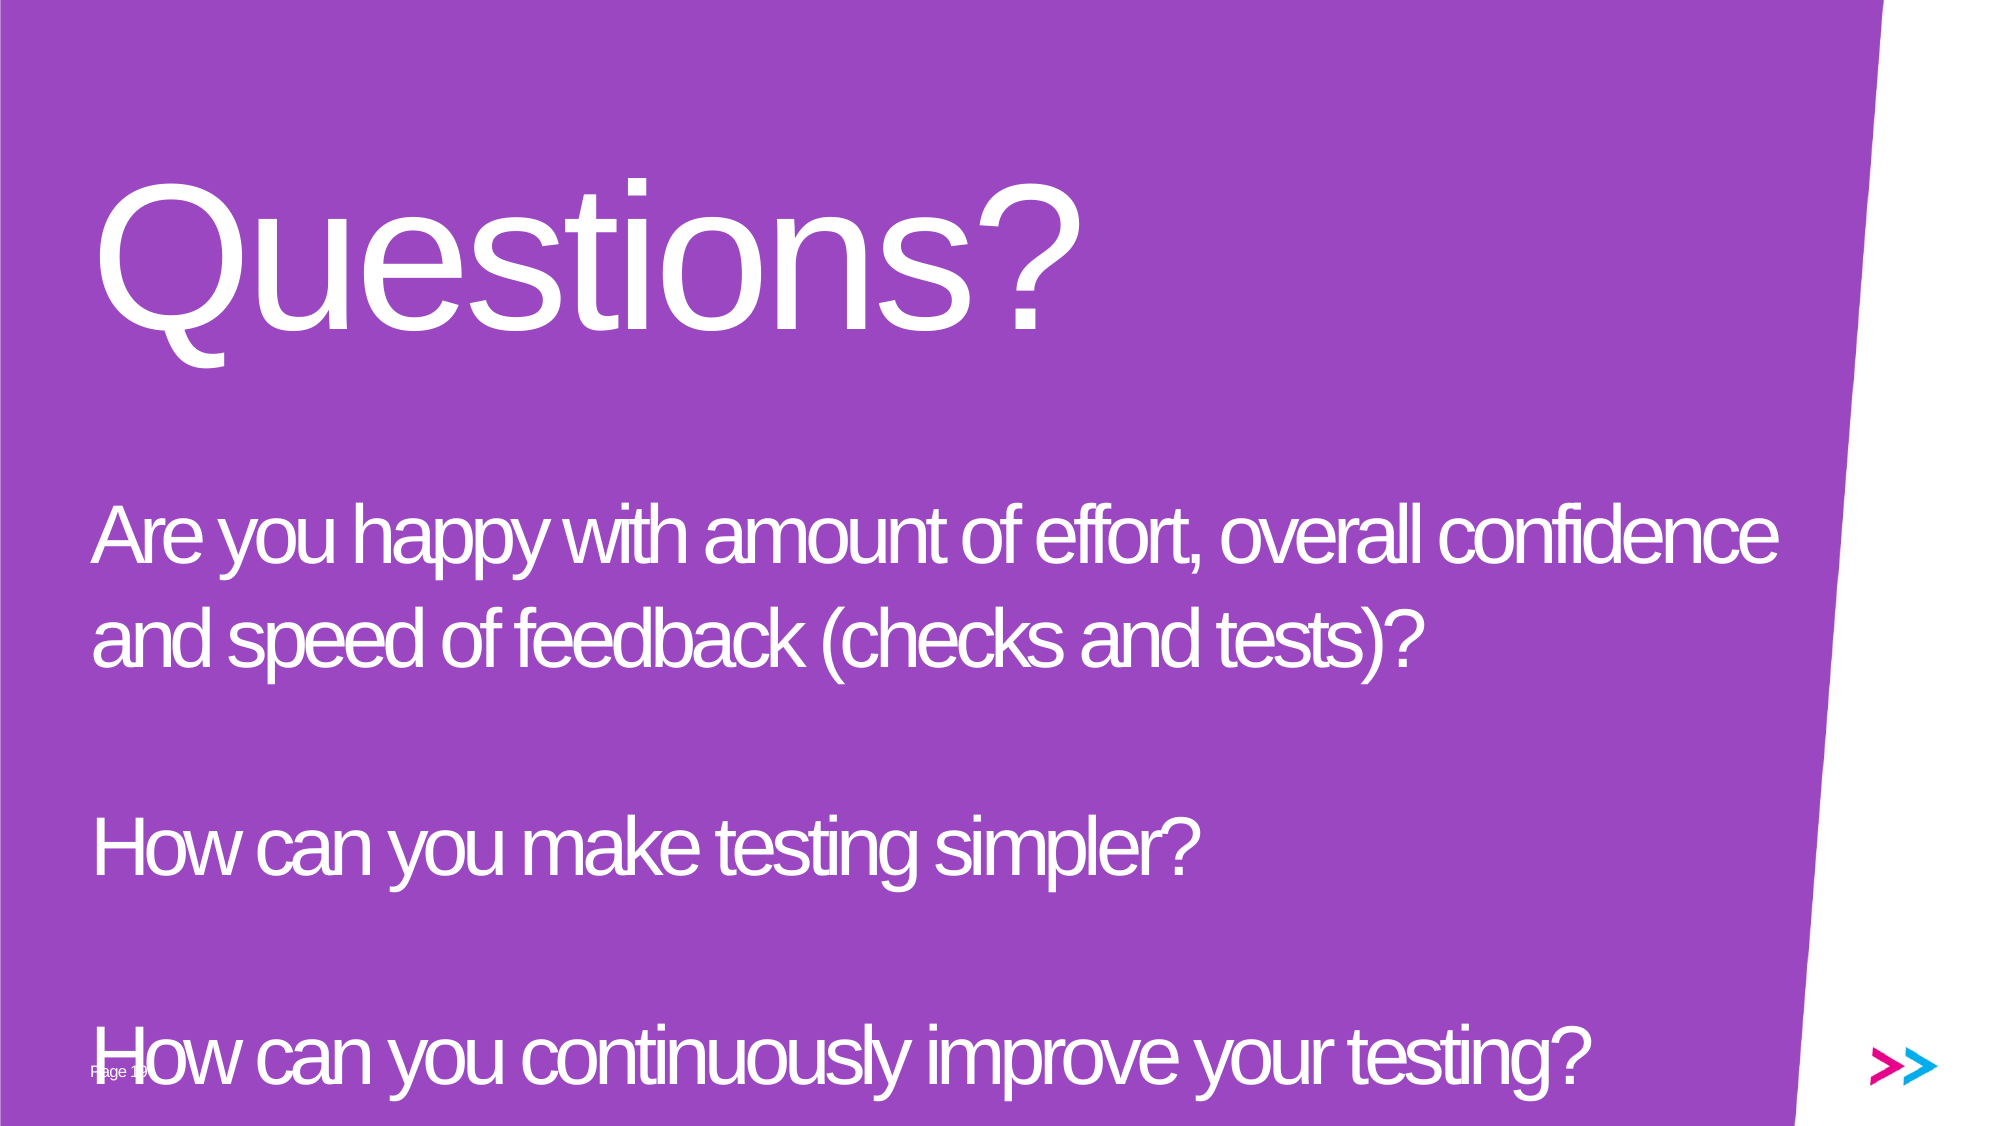

# Questions? Are you happy with amount of effort, overall confidence and speed of feedback (checks and tests)? How can you make testing simpler? How can you continuously improve your testing?
19